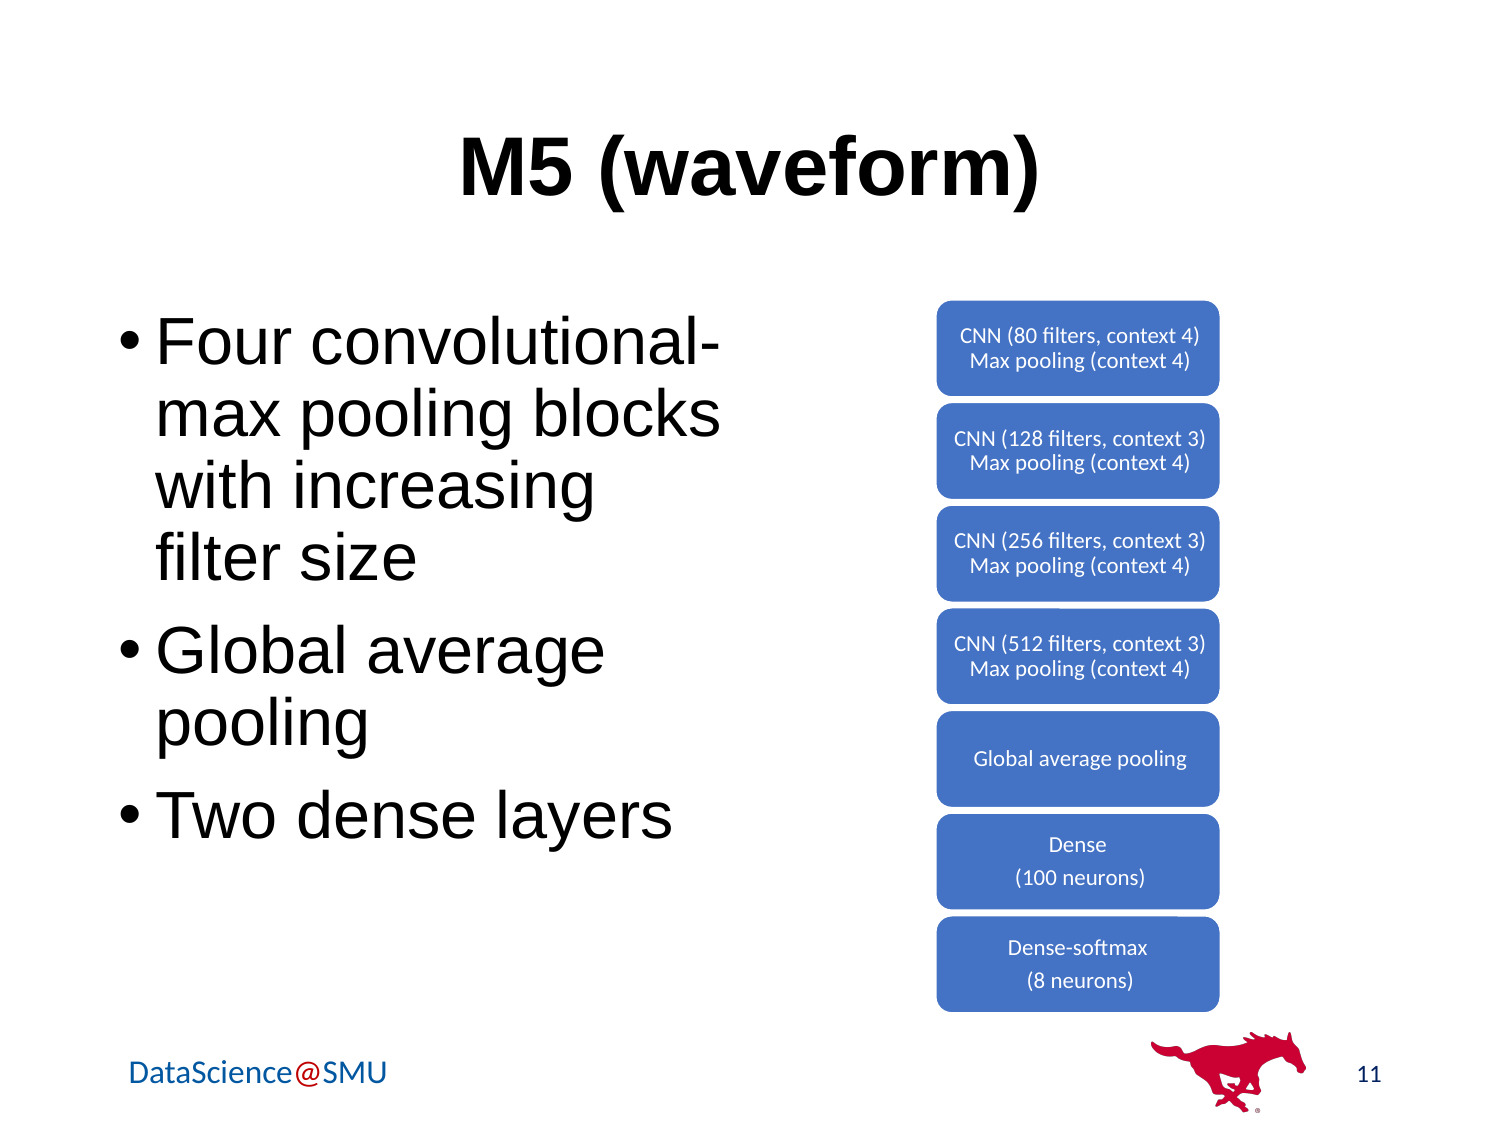

# M5 (waveform)
Four convolutional-max pooling blocks with increasing filter size
Global average pooling
Two dense layers
CNN (80 filters, context 4)
Max pooling (context 4)
CNN (128 filters, context 3)
Max pooling (context 4)
CNN (256 filters, context 3)
Max pooling (context 4)
CNN (512 filters, context 3)
Max pooling (context 4)
Global average pooling
Dense
(100 neurons)
Dense-softmax
(8 neurons)
11